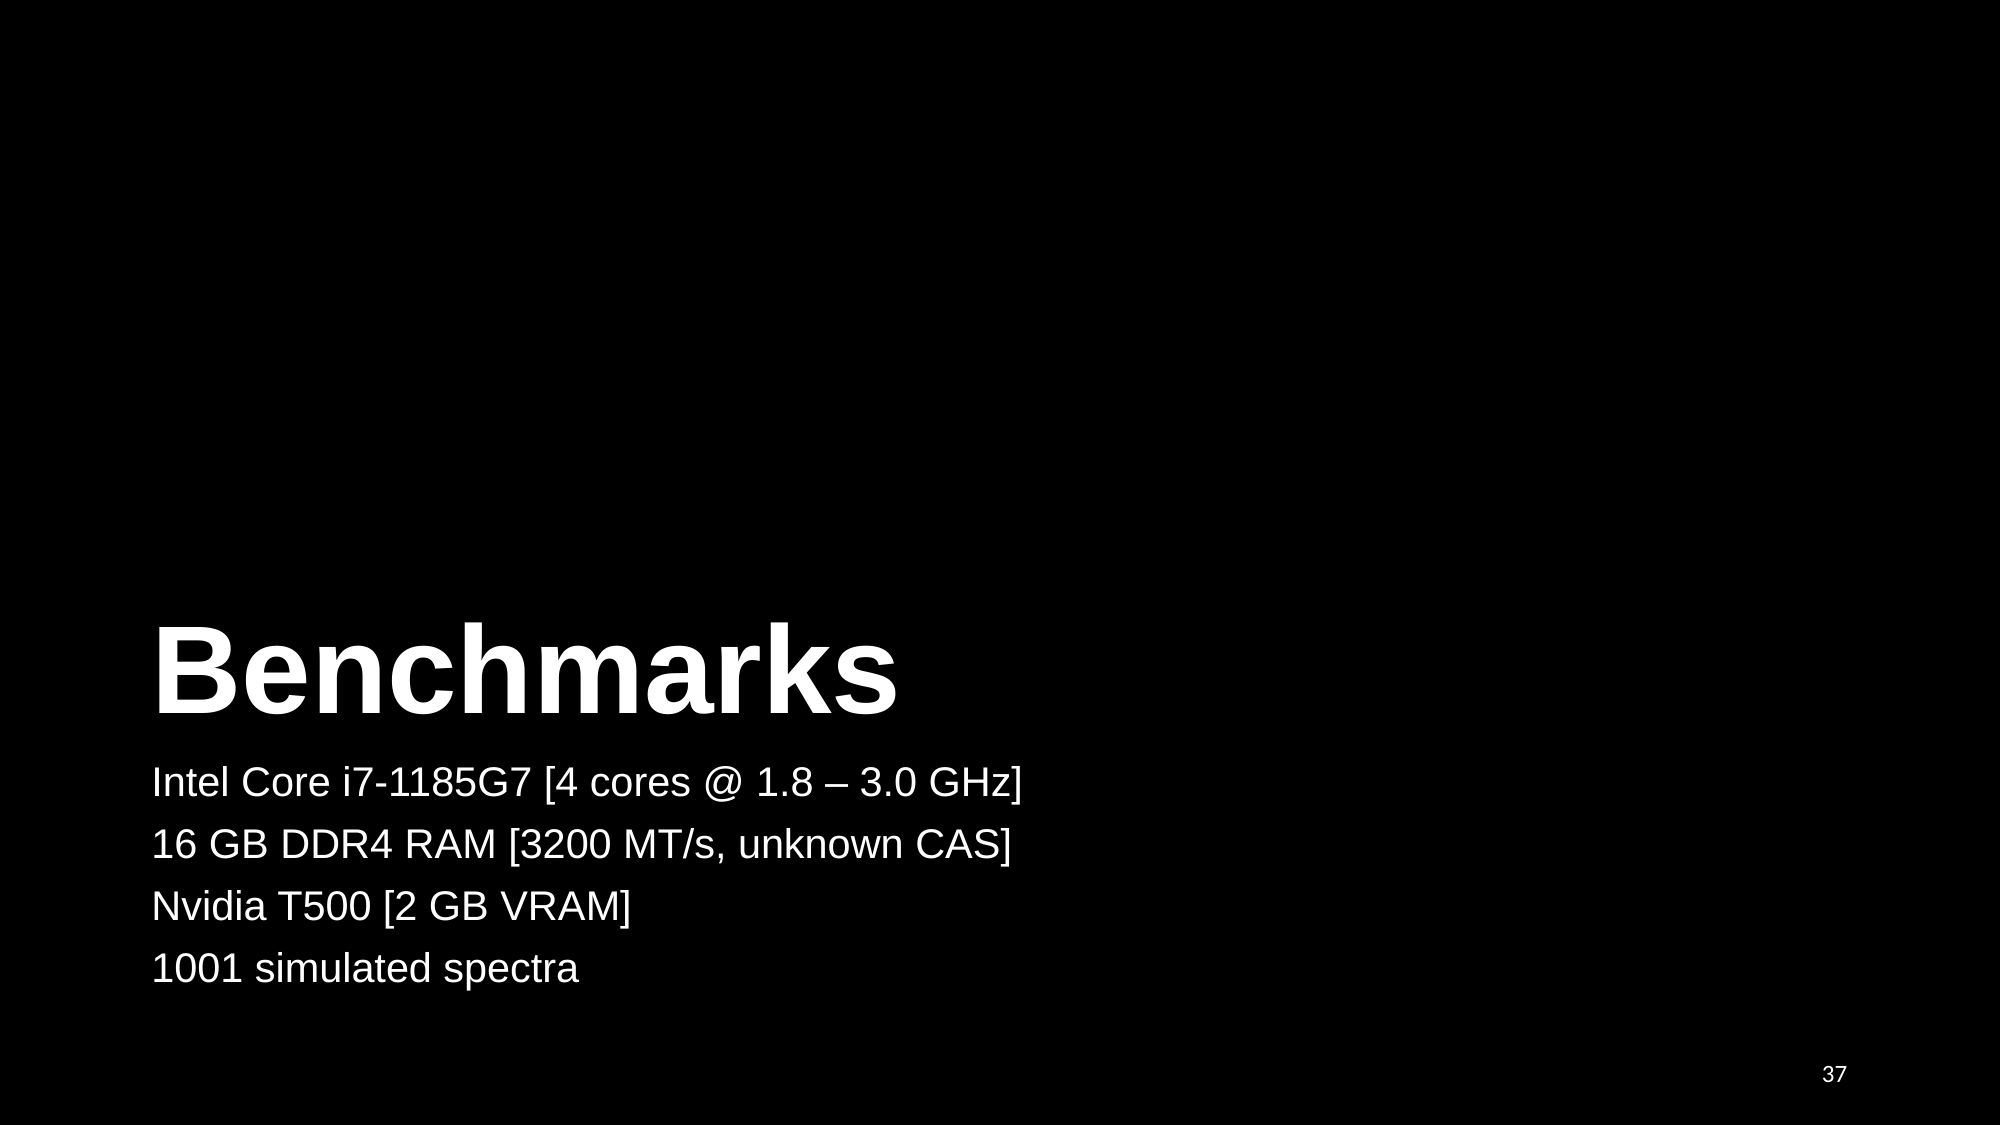

# Benchmarks
Intel Core i7-1185G7 [4 cores @ 1.8 – 3.0 GHz]
16 GB DDR4 RAM [3200 MT/s, unknown CAS]
Nvidia T500 [2 GB VRAM]
1001 simulated spectra
37